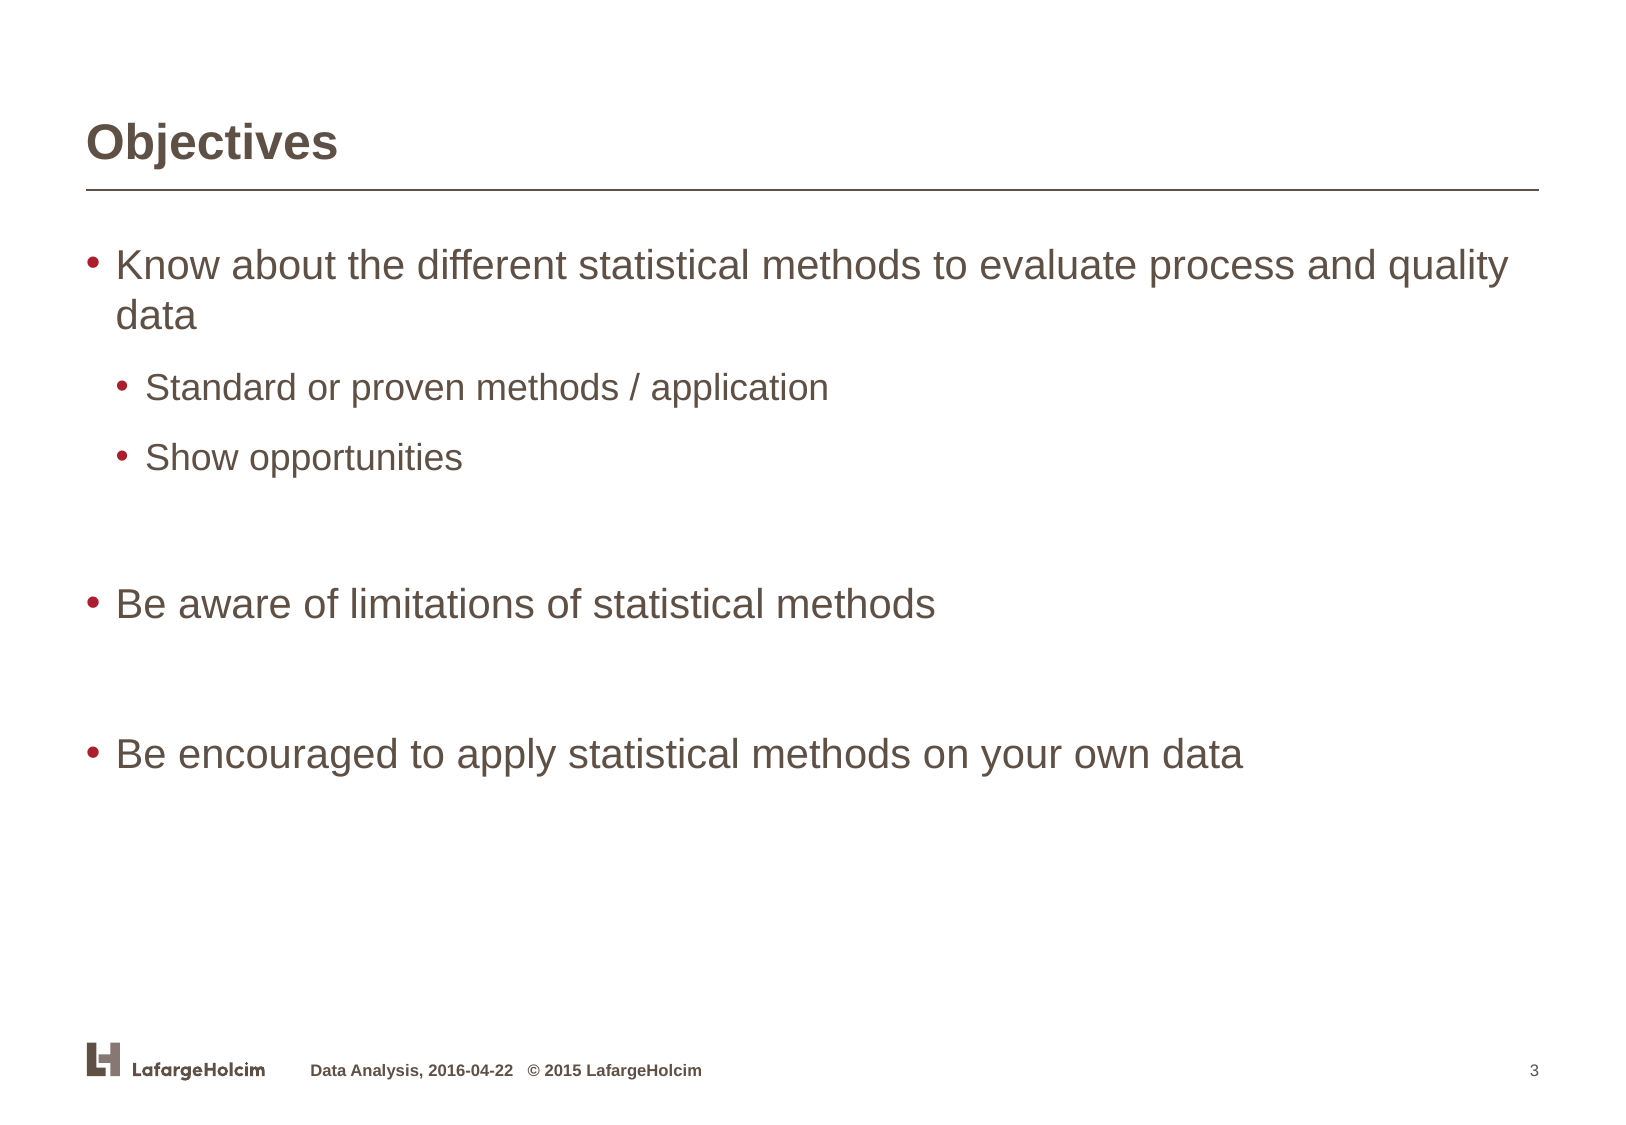

# Objectives
Know about the different statistical methods to evaluate process and quality data
Standard or proven methods / application
Show opportunities

Be aware of limitations of statistical methods

Be encouraged to apply statistical methods on your own data
Data Analysis, 2016-04-22   © 2015 LafargeHolcim
3